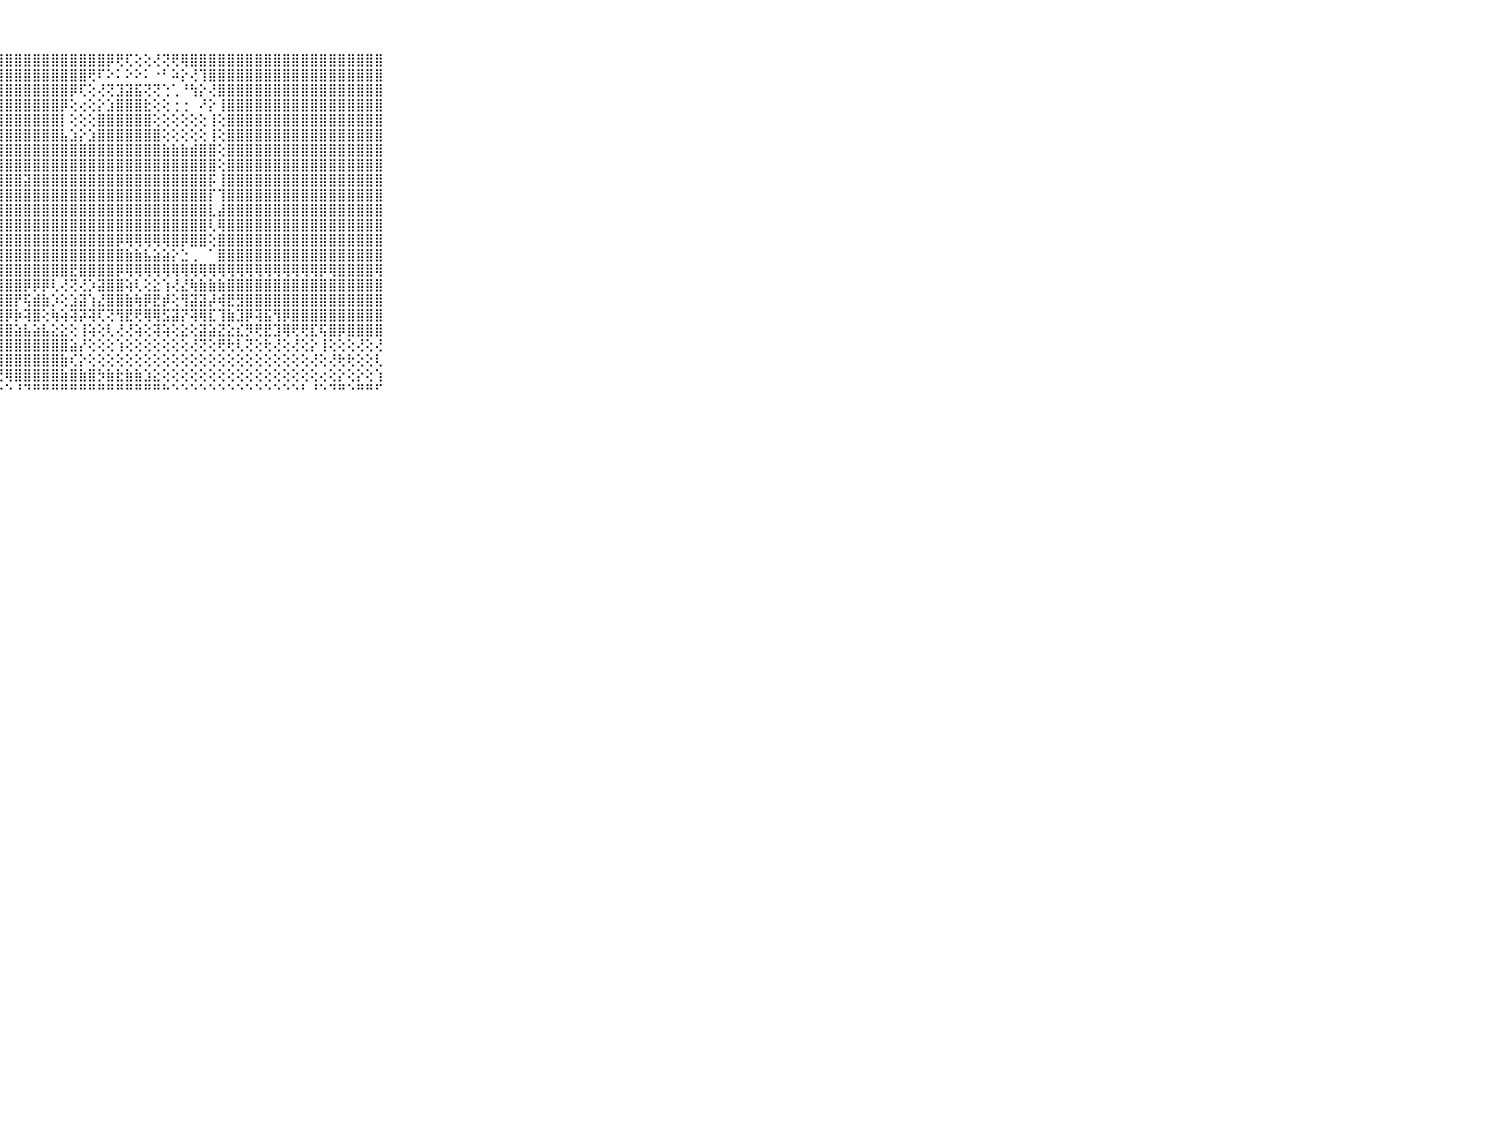

⠀⠀⠀⠀⠀⠀⠀⠀⠀⠀⠀⢸⣿⣿⣿⣿⣿⣿⣿⣿⣿⣿⣿⣿⡿⣿⣿⣿⣿⣿⣿⣿⣿⣿⣿⣿⣿⣿⣿⡿⢟⢏⢕⢕⢜⢝⢟⢿⣿⣿⣿⣿⣿⣿⣿⣿⣿⣿⣿⣿⣿⣿⣿⣿⣿⣿⣿⣿⣿⠀⠀⠀⠀⠀⠀⠀⠀⠀⠀⠀⠀
⠀⠀⠀⠀⠀⠀⠀⠀⠀⠀⠀⠈⢻⣿⣿⣿⣿⣿⣿⣿⣿⣿⣿⣿⣿⣿⣿⣿⣿⣿⣿⣿⣿⣿⣿⣿⣿⢟⠏⠕⠅⠕⠕⠅⠐⠃⠵⡕⢜⢹⣿⣿⣿⣿⣿⣿⣿⣿⣿⣿⣿⣿⣿⣿⣿⣿⣿⣿⣿⠀⠀⠀⠀⠀⠀⠀⠀⠀⠀⠀⠀
⠀⠀⠀⠀⠀⠀⠀⠀⠀⠀⠀⢀⢕⢜⢻⣿⣿⣿⣿⣿⣿⣿⣿⣿⣿⣿⣿⣿⣿⣿⣿⣿⣿⣿⣿⡿⢏⢕⢜⢝⣹⣽⣯⢝⢝⢑⢁⠘⢳⡕⢜⣿⣿⣿⣿⣿⣿⣿⣿⣿⣿⣿⣿⣿⣿⣿⣿⣿⣿⠀⠀⠀⠀⠀⠀⠀⠀⠀⠀⠀⠀
⠀⠀⠀⠀⠀⠀⠀⠀⠀⠀⠀⢕⣕⣵⣾⣿⣿⣿⣿⣿⣿⣿⣿⣿⣿⣿⣿⣿⣿⣿⣿⣿⣿⣿⡿⢕⢔⢕⡕⣱⣿⣿⣿⣗⢕⢕⢐⢐⠀⠜⡕⢸⣿⣿⣿⣿⣿⣿⣿⣿⣿⣿⣿⣿⣿⣿⣿⣿⣿⠀⠀⠀⠀⠀⠀⠀⠀⠀⠀⠀⠀
⠀⠀⠀⠀⠀⠀⠀⠀⠀⠀⠀⢸⣿⣿⣿⣿⣿⣿⣿⣿⣿⣿⣿⣿⣿⣿⣿⣿⣿⣿⣿⣿⣿⣿⡇⢕⢕⢕⣿⣿⣿⣿⣿⣿⢕⢕⢕⢕⢕⢕⢸⢕⣿⣿⣿⣿⣿⣿⣿⣿⣿⣿⣿⣿⣿⣿⣿⣿⣿⠀⠀⠀⠀⠀⠀⠀⠀⠀⠀⠀⠀
⠀⠀⠀⠀⠀⠀⠀⠀⠀⠀⠀⢸⣿⣿⣿⣿⣿⣿⣿⣿⣿⣿⣿⣿⣿⣿⣿⣿⣿⣿⣿⣿⣿⣿⣧⣱⡕⣱⣿⣿⣿⣿⣿⣿⣿⢕⢕⢕⢕⢕⢸⢕⣿⣿⣿⣿⣿⣿⣿⣿⣿⣿⣿⣿⣿⣿⣿⣿⣿⠀⠀⠀⠀⠀⠀⠀⠀⠀⠀⠀⠀
⠀⠀⠀⠀⠀⠀⠀⠀⠀⠀⠀⢸⣿⣿⣿⣿⣿⣿⣿⣿⣿⣿⣿⣿⣿⣿⣿⣿⣿⣿⣿⣿⣿⣿⣿⣿⣿⣿⣿⣿⣿⣿⣿⣿⣿⣷⣷⣷⣾⣿⣿⢕⣿⣿⣿⣿⣿⣿⣿⣿⣿⣿⣿⣿⣿⣿⣿⣿⣿⠀⠀⠀⠀⠀⠀⠀⠀⠀⠀⠀⠀
⠀⠀⠀⠀⠀⠀⠀⠀⠀⠀⠀⢸⣿⣿⣿⣿⣿⣿⣿⣿⣿⣿⣿⣿⣿⣿⣿⣿⣿⣿⣿⣿⣿⣿⣿⣿⣿⣿⣿⣿⣿⣿⣿⣿⣿⣿⣿⣿⣿⣿⣿⢕⣿⣿⣿⣿⣿⣿⣿⣿⣿⣿⣿⣿⣿⣿⣿⣿⣿⠀⠀⠀⠀⠀⠀⠀⠀⠀⠀⠀⠀
⠀⠀⠀⠀⠀⠀⠀⠀⠀⠀⠀⢸⣿⣿⣿⣿⣿⣿⣿⣿⣿⣿⣿⣿⣿⣿⣯⣿⣿⣿⣽⣿⣿⣿⣿⣿⣿⣿⣿⣿⣿⣿⣿⣿⣿⣿⣿⣿⣿⣿⡯⢸⣿⣿⣿⣿⣿⣿⣿⣿⣿⣿⣿⣿⣿⣿⣿⣿⣿⠀⠀⠀⠀⠀⠀⠀⠀⠀⠀⠀⠀
⠀⠀⠀⠀⠀⠀⠀⠀⠀⠀⠀⢸⣿⣿⣿⣿⣿⣿⣿⣿⣿⣿⣿⣿⣿⣿⣿⣿⣿⣿⣿⣿⣿⣿⣿⣿⣿⣿⣿⣿⣿⣿⣿⣿⣿⣿⣿⣿⣿⣿⡏⢹⣿⣿⣿⣿⣿⣿⣿⣿⣿⣿⣿⣿⣿⣿⣿⣿⣿⠀⠀⠀⠀⠀⠀⠀⠀⠀⠀⠀⠀
⠀⠀⠀⠀⠀⠀⠀⠀⠀⠀⠀⢸⣿⣿⣿⣿⣿⣿⣿⣿⣿⣿⣿⣿⣿⣿⣿⣿⣿⣿⣿⣿⣿⣿⣿⣿⣿⣿⣿⣿⣿⣿⣿⣿⣿⣿⣿⣿⣿⣿⣇⣼⣿⣿⣿⣿⣿⣿⣿⣿⣿⣿⣿⣿⣿⣿⣿⣿⣿⠀⠀⠀⠀⠀⠀⠀⠀⠀⠀⠀⠀
⠀⠀⠀⠀⠀⠀⠀⠀⠀⠀⠀⢸⣿⣿⣿⣿⣿⣿⣿⣿⣿⣿⣿⣿⣿⣿⣿⣿⣿⣿⣿⣿⣿⣿⣿⣿⣿⣿⣿⣿⣿⣿⣿⣿⣿⣿⣿⣿⣿⣿⢇⢿⣿⣿⣿⣿⣿⣿⣿⣿⣿⣿⣿⣿⣿⣿⣿⣿⣿⠀⠀⠀⠀⠀⠀⠀⠀⠀⠀⠀⠀
⠀⠀⠀⠀⠀⠀⠀⠀⠀⠀⠀⠘⢟⢿⢿⢿⢿⣿⣿⣿⣿⣿⣿⣿⣿⣿⣿⣿⣿⣿⣿⣿⣿⣿⣿⣿⣿⣿⣿⣿⡿⢿⢿⢿⢿⢿⣿⡿⣿⣿⢕⣿⣿⣿⣿⣿⣿⣿⣿⣿⣿⣿⣿⣿⣿⣿⣿⣿⣿⠀⠀⠀⠀⠀⠀⠀⠀⠀⠀⠀⠀
⠀⠀⠀⠀⠀⠀⠀⠀⠀⠀⠀⢱⣷⣧⣵⣕⣜⣿⣿⣿⣿⣿⣿⣿⣿⣿⣿⣿⣿⣿⣿⣿⣿⣿⣿⣿⣿⣿⣿⣿⣿⣷⣷⣧⣵⣵⡕⣑⢀⠀⠁⣿⣿⣿⣿⣿⣿⣿⣿⣿⣿⣿⣿⣿⣿⣿⣿⣿⣿⠀⠀⠀⠀⠀⠀⠀⠀⠀⠀⠀⠀
⠀⠀⠀⠀⠀⠀⠀⠀⠀⠀⠀⠈⢝⢝⢝⢝⣟⢟⢛⢛⢛⢛⢛⢏⢿⢟⡟⢿⣿⣿⣿⣿⣿⣿⣿⣟⣿⣿⣿⣿⡿⢿⢿⢿⢿⢿⢿⢿⢿⢿⢿⢿⢿⢿⢿⢿⢿⢿⢿⢿⢿⢿⡿⢿⣿⣿⣿⣿⢿⠀⠀⠀⠀⠀⠀⠀⠀⠀⠀⠀⠀
⠀⠀⠀⠀⠀⠀⠀⠀⠀⠀⠀⢕⣱⣷⣷⣇⣱⡼⣽⡽⣕⢣⡪⢷⢞⣷⣽⣿⣿⣿⡿⡿⡿⢇⢜⢝⢜⡱⣽⣿⣿⢵⢇⢕⣕⢱⢜⣜⢷⣷⣷⣷⣿⣿⣿⣿⣿⣿⣿⣿⣿⣿⣿⣿⣿⣿⣿⣿⣿⠀⠀⠀⠀⠀⠀⠀⠀⠀⠀⠀⠀
⠀⠀⠀⠀⠀⠀⠀⠀⠀⠀⠀⢕⡷⢾⢾⣿⣿⣿⣿⣿⣷⣷⣗⣱⣧⣿⣿⣿⣿⡟⢯⣾⣷⡱⢕⣱⣽⢱⣜⣿⣿⣷⢷⡿⣟⡾⢕⢻⣽⣽⡼⢾⣟⣻⣿⣿⣿⣿⣿⣿⣿⣿⣿⣿⣿⣿⣿⣿⣿⠀⠀⠀⠀⠀⠀⠀⠀⠀⠀⠀⠀
⠀⠀⠀⠀⠀⠀⠀⠀⠀⠀⠀⢕⣾⣾⡿⣿⣿⣿⣿⣿⣿⣿⣿⣿⣵⡟⣻⢿⡿⡷⢽⣿⢕⢷⢵⢽⡽⢽⢏⢝⢻⣟⢟⢿⢿⣫⣽⡝⢽⢿⣏⢹⣷⣹⡿⢽⣯⢻⡿⣿⣿⣿⣿⣿⣿⣿⣿⣿⣿⠀⠀⠀⠀⠀⠀⠀⠀⠀⠀⠀⠀
⠀⠀⠀⠀⠀⠀⠀⠀⠀⠀⠀⢸⣿⡕⢝⢜⢟⢿⢿⣿⣿⣿⣿⣿⣿⣿⣿⣼⣿⣵⣧⣵⣧⣕⣕⢕⢸⢵⢕⢇⢜⢜⢵⢕⢽⢵⢕⣕⢕⣽⣵⣝⣕⣎⡻⢟⣟⣹⢿⢟⢟⣏⢯⣿⡿⣿⣿⣿⣿⠀⠀⠀⠀⠀⠀⠀⠀⠀⠀⠀⠀
⠀⠀⠀⠀⠀⠀⠀⠀⠀⠀⠀⢸⣿⣿⣕⡇⣇⢵⢵⣳⣷⣞⣹⢿⣿⣿⣿⣿⣿⣿⣿⣿⣿⣿⣿⣵⡜⢕⢕⢕⢱⢕⢕⢕⢕⢕⢕⢕⢜⢝⢕⢟⢗⢇⢝⢕⢗⢜⢕⢜⢕⡕⢸⢕⢕⢕⢜⢕⢜⠀⠀⠀⠀⠀⠀⠀⠀⠀⠀⠀⠀
⠀⠀⠀⠀⠀⠀⠀⠀⠀⠀⠀⢸⣿⣟⡝⢕⢕⢙⢕⢕⢕⢕⢜⢝⢕⢝⢻⣿⣿⣿⣿⣿⣿⣿⣷⢎⡕⢕⢕⢕⢕⢕⢕⢕⢕⢕⢕⢕⢕⢕⢕⢕⢕⢕⢕⢕⢕⢕⢕⢕⢕⢜⢕⢜⢗⢗⢕⢕⢇⠀⠀⠀⠀⠀⠀⠀⠀⠀⠀⠀⠀
⠀⠀⠀⠀⠀⠀⠀⠀⠀⠀⠀⢸⣿⡿⢇⢕⢕⢕⢕⢜⢕⢕⢕⢕⢕⢕⢕⢝⢿⣿⣿⣿⣿⣿⣷⣿⣷⣿⡳⣷⣗⣷⣷⣱⣕⢕⢕⢕⢕⢕⢕⢕⢕⢕⢕⢕⢕⢕⢕⢕⢕⢕⢔⢕⡕⢕⡕⢕⢱⠀⠀⠀⠀⠀⠀⠀⠀⠀⠀⠀⠀
⠀⠀⠀⠀⠀⠀⠀⠀⠀⠀⠀⠘⠛⠑⠑⠑⠑⠑⠑⠑⠑⠑⠑⠑⠑⠑⠑⠑⠑⠘⠙⠛⠛⠛⠛⠛⠛⠛⠛⠛⠛⠛⠛⠛⠛⠓⠑⠑⠑⠑⠑⠑⠑⠑⠑⠑⠑⠑⠑⠑⠃⠘⠑⠙⠛⠑⠛⠛⠋⠀⠀⠀⠀⠀⠀⠀⠀⠀⠀⠀⠀